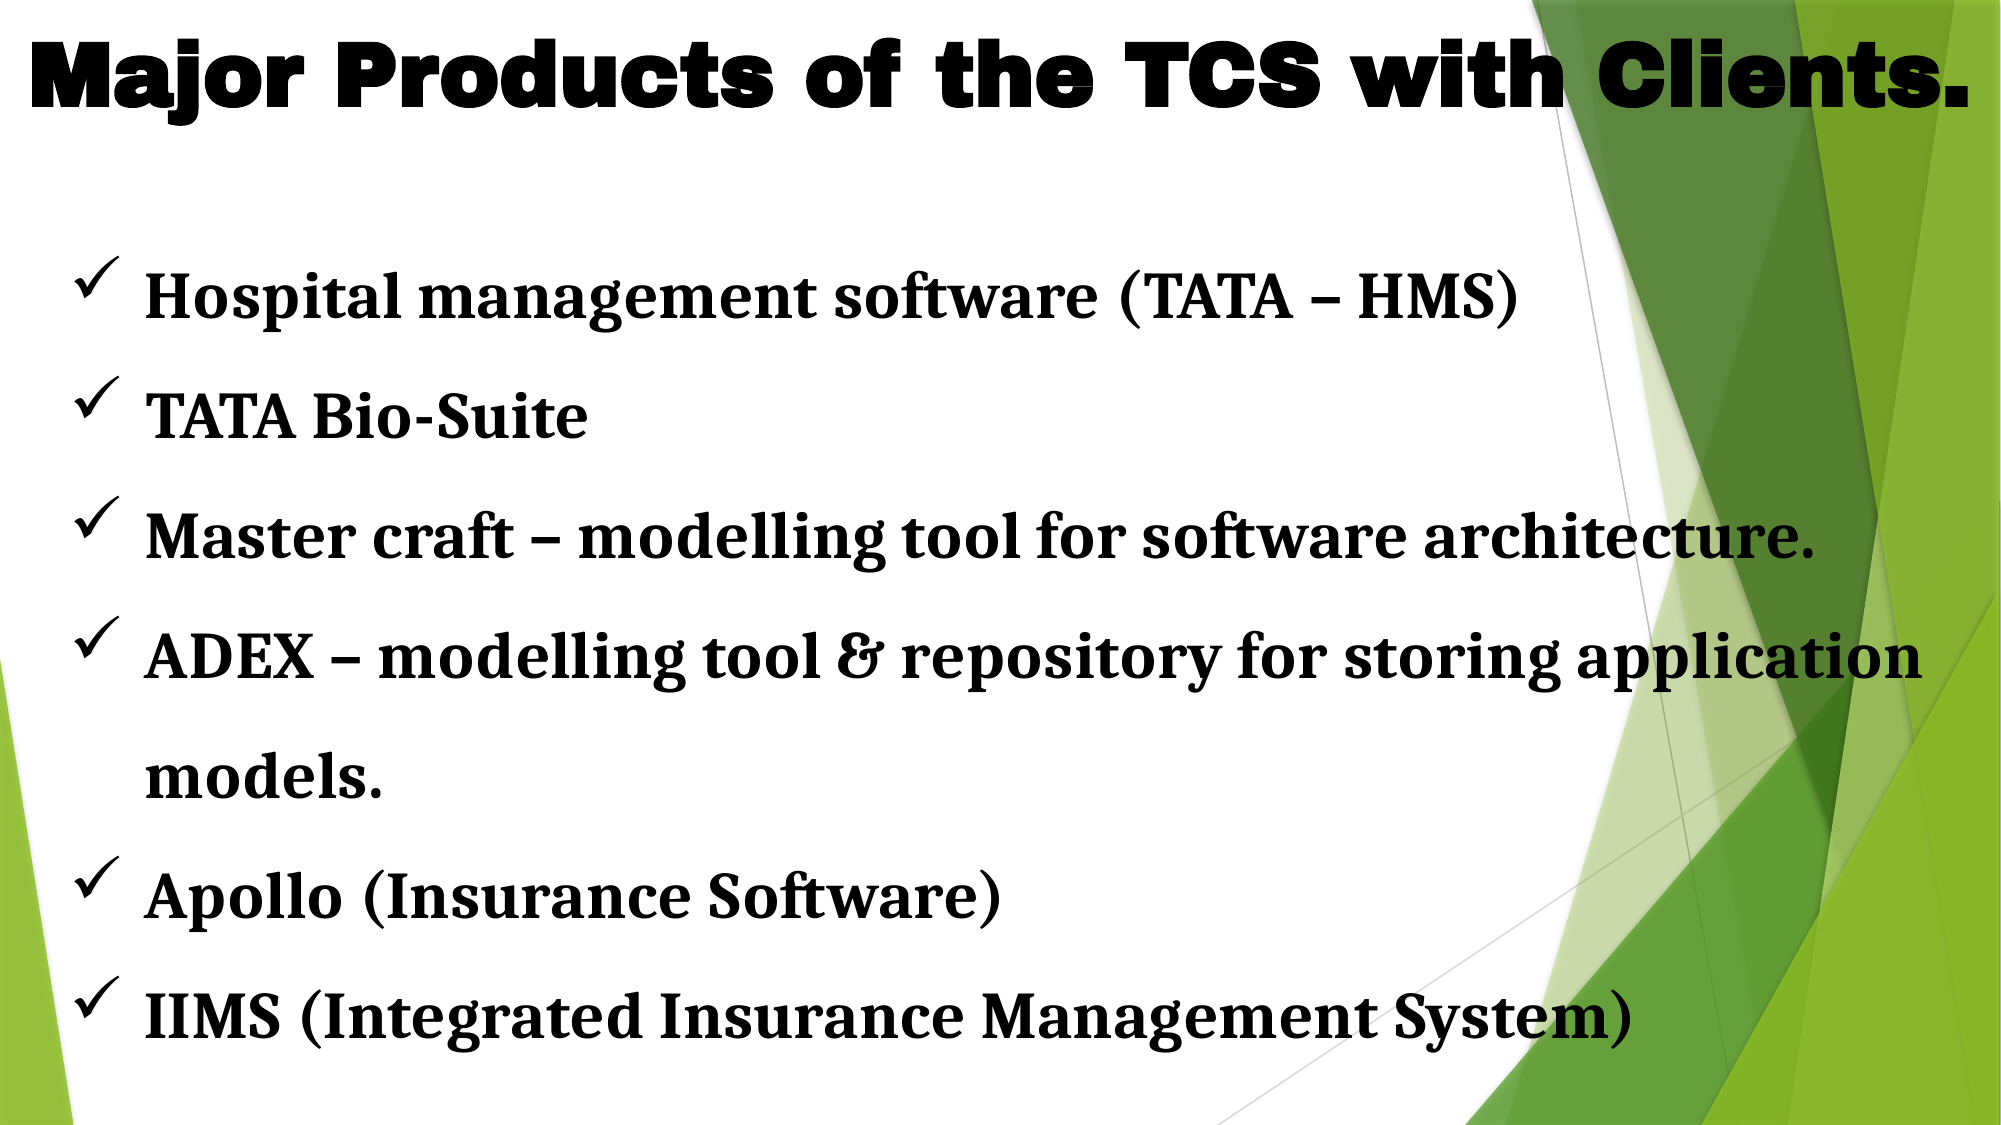

Major Products of the TCS with Clients.
Hospital management software (TATA – HMS)
TATA Bio-Suite
Master craft – modelling tool for software architecture.
ADEX – modelling tool & repository for storing application models.
Apollo (Insurance Software)
IIMS (Integrated Insurance Management System)